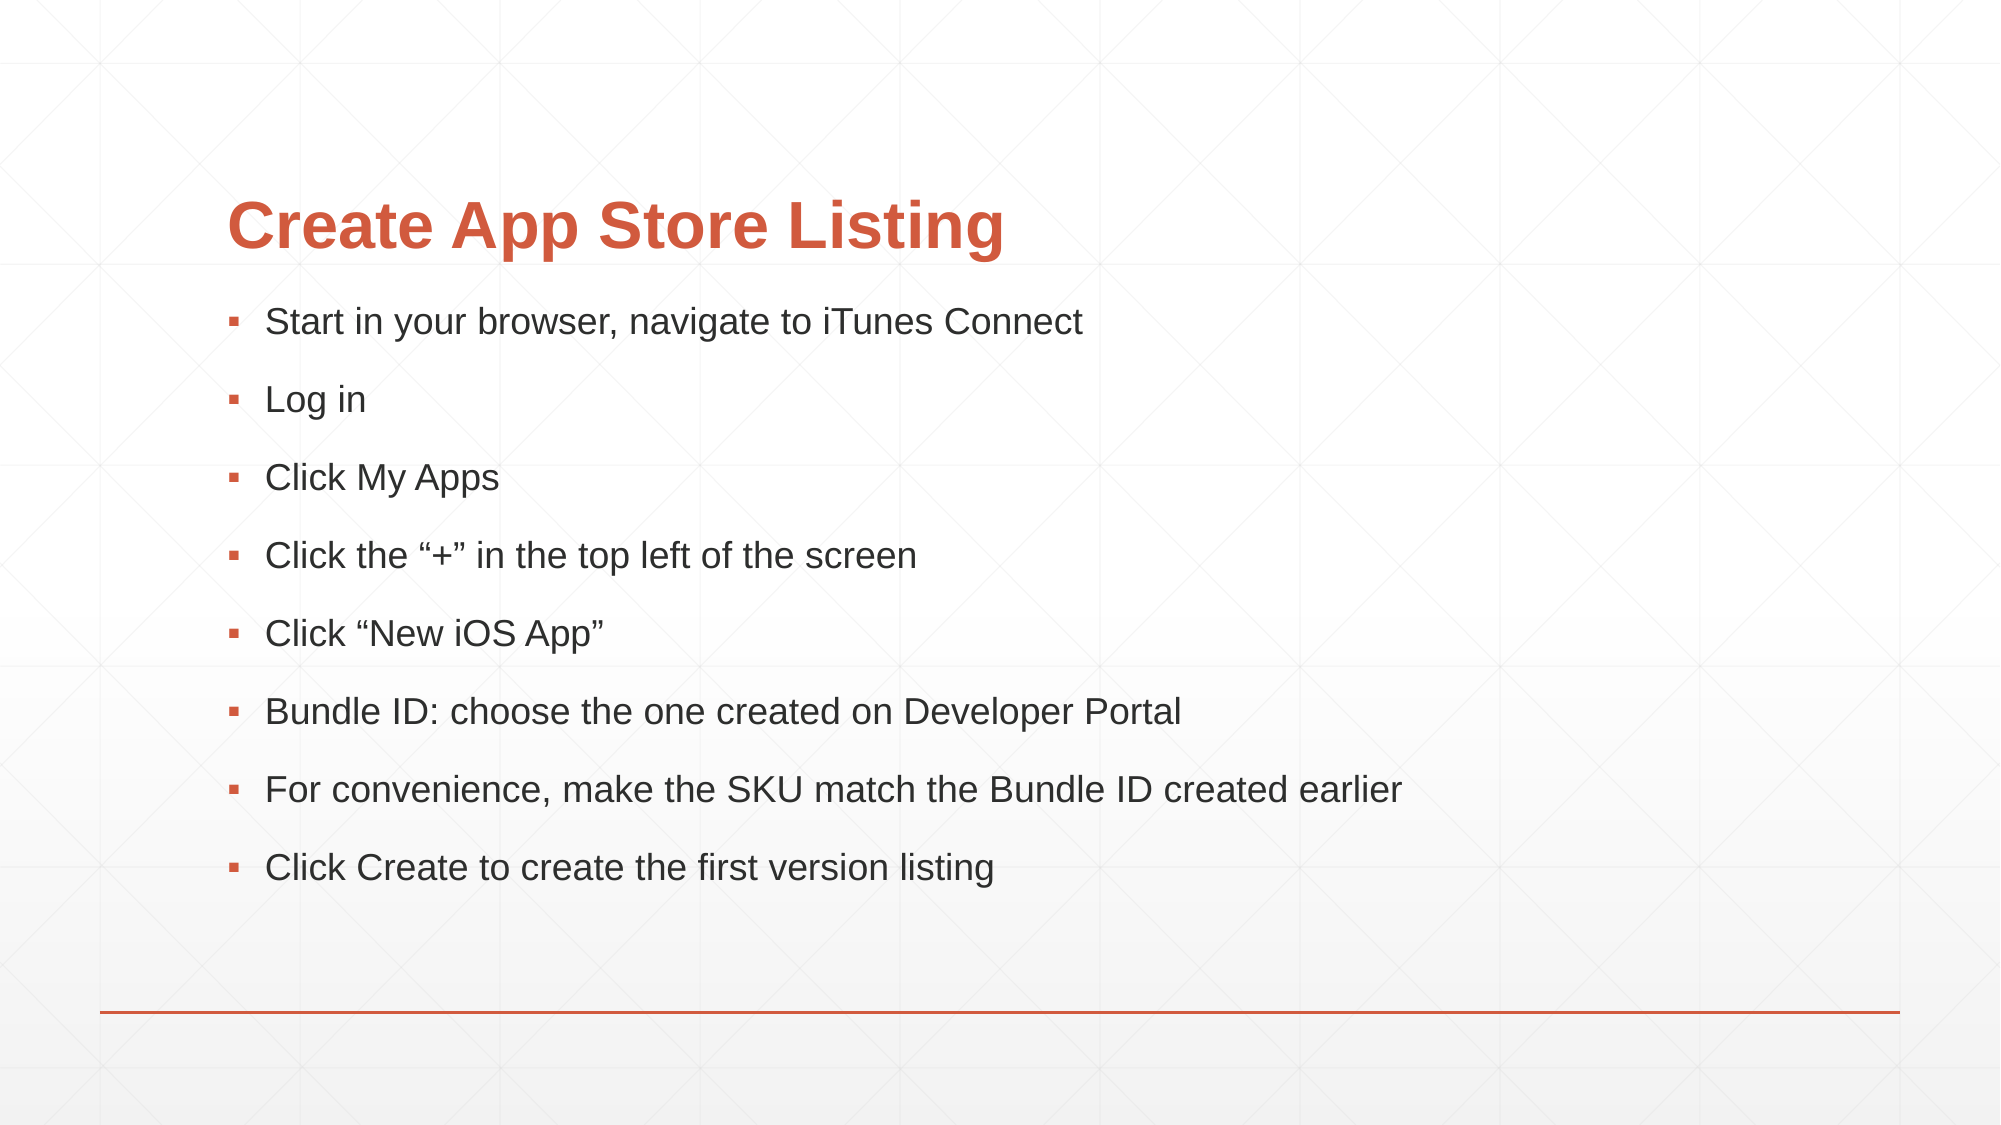

# Create App Store Listing
Start in your browser, navigate to iTunes Connect
Log in
Click My Apps
Click the “+” in the top left of the screen
Click “New iOS App”
Bundle ID: choose the one created on Developer Portal
For convenience, make the SKU match the Bundle ID created earlier
Click Create to create the first version listing